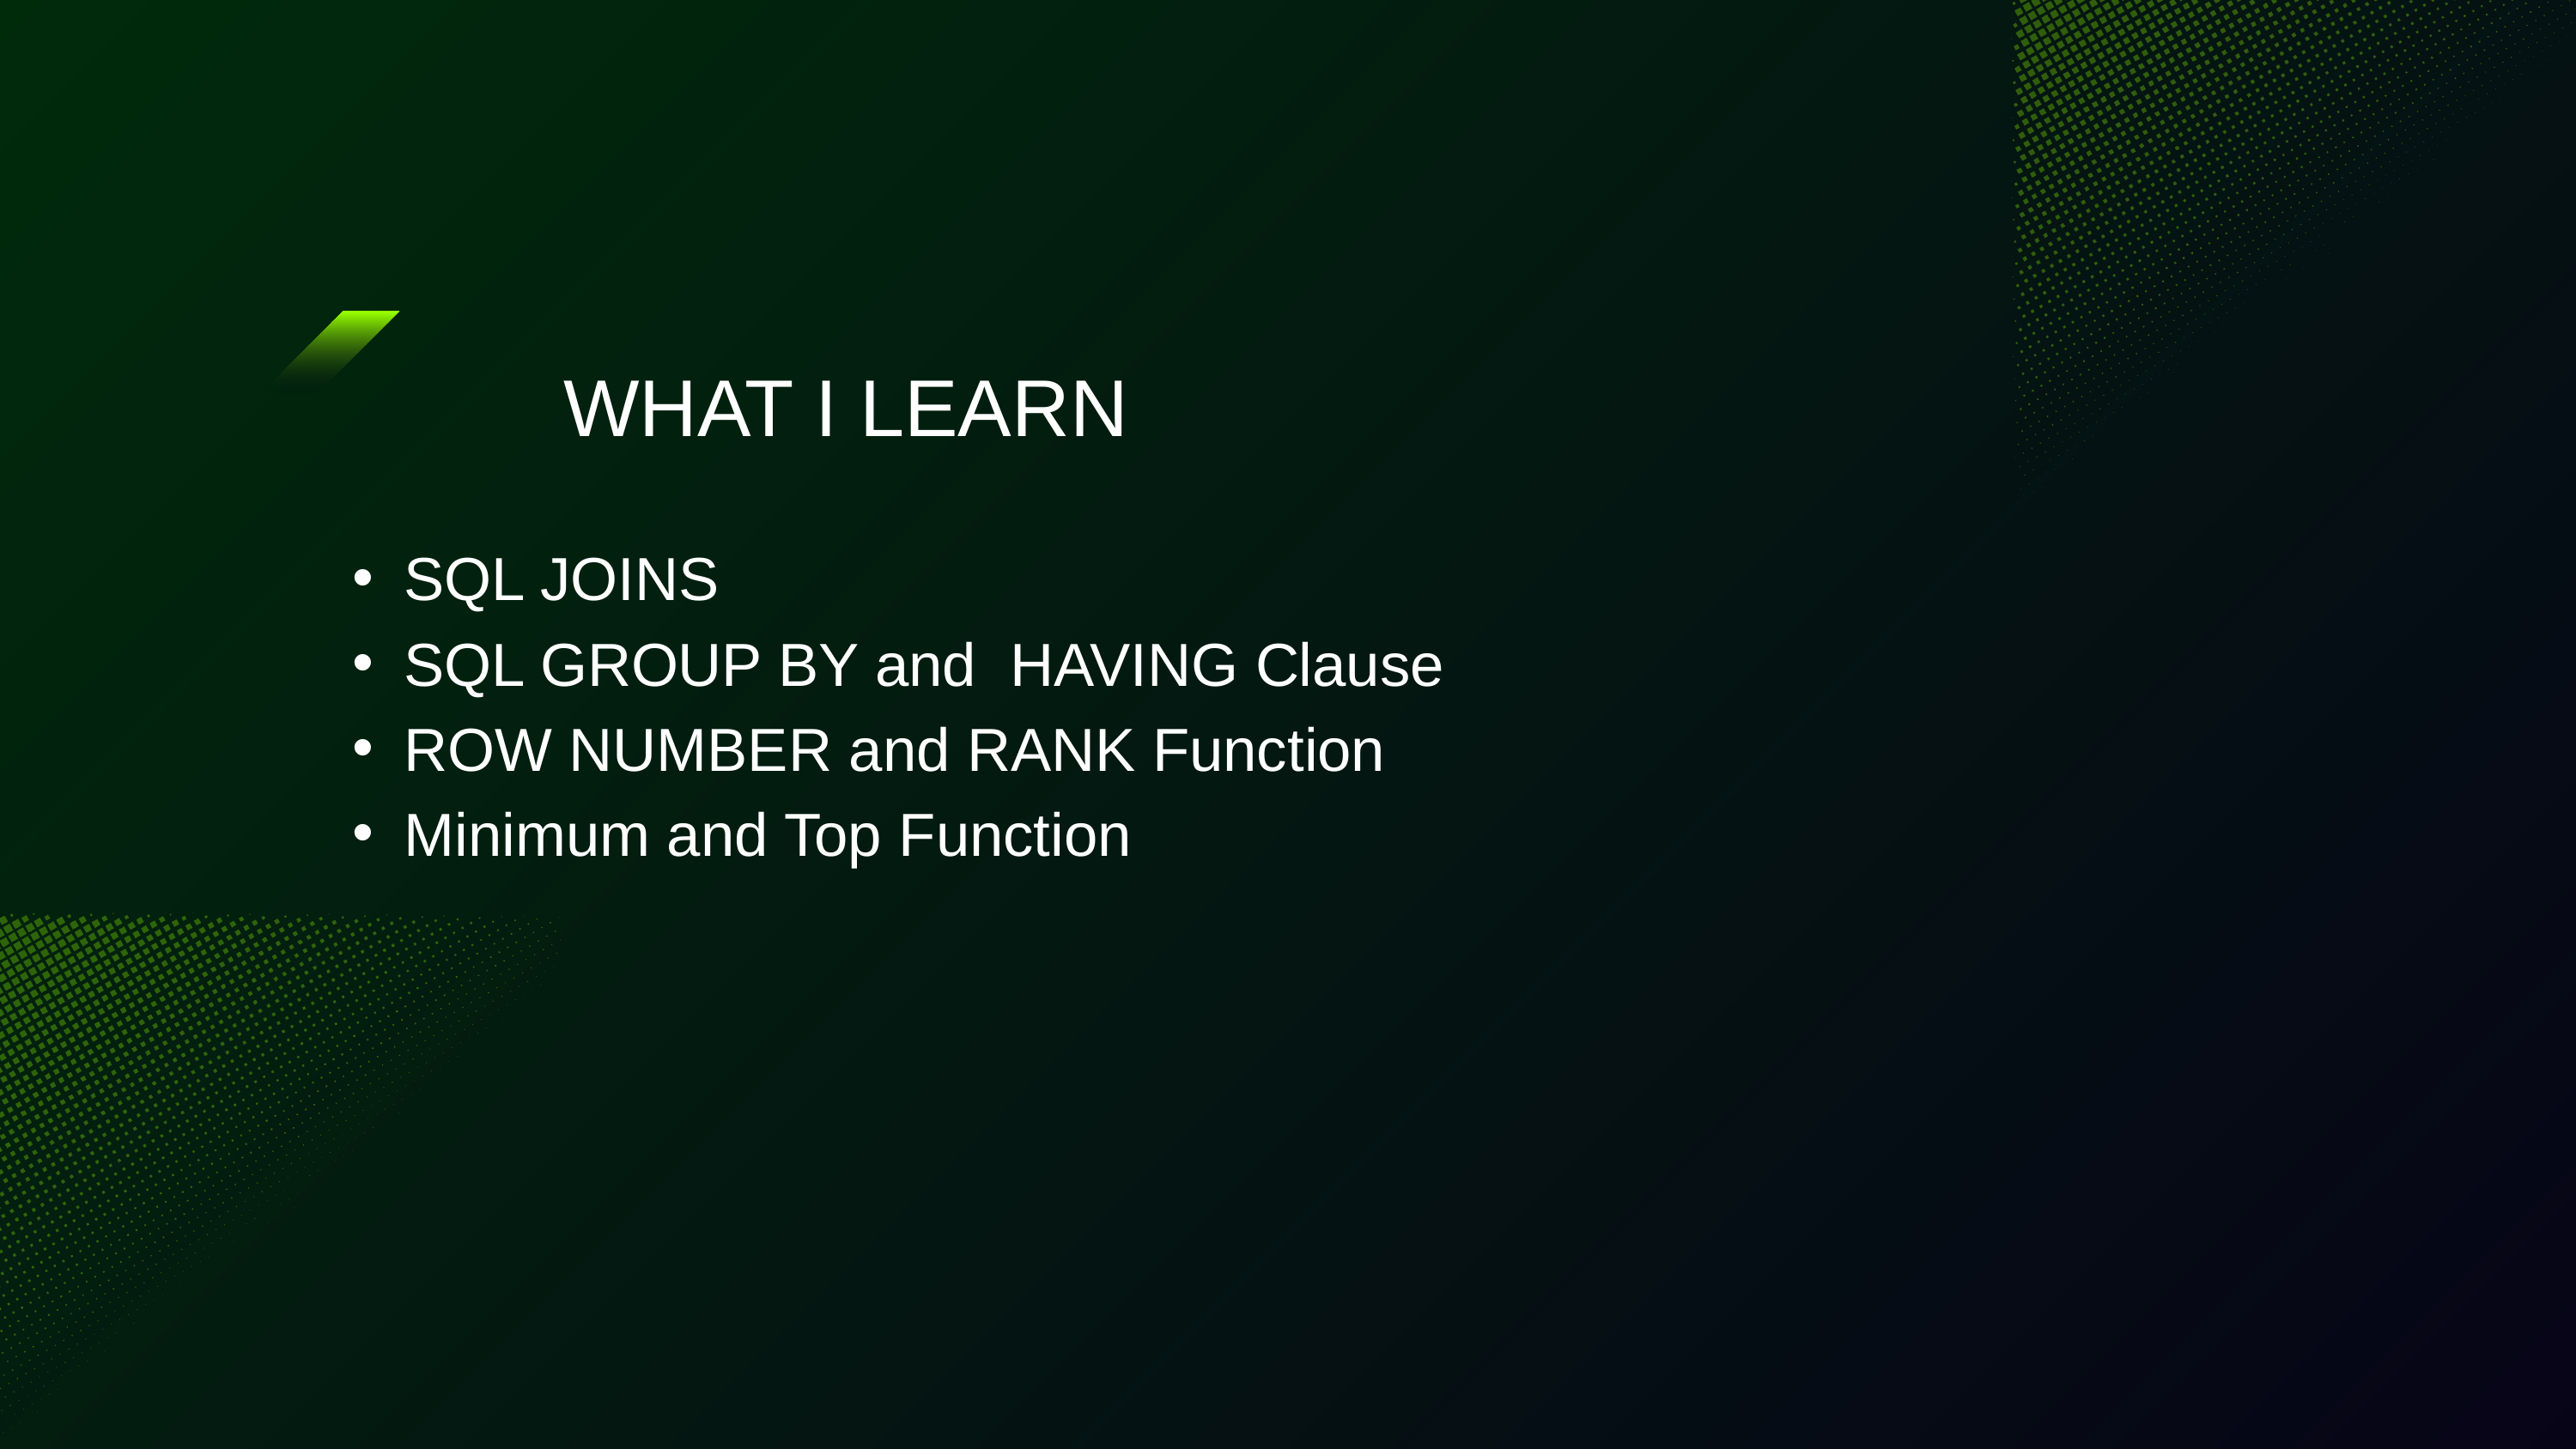

WHAT I LEARN
SQL JOINS
SQL GROUP BY and  HAVING Clause
ROW NUMBER and RANK Function
Minimum and Top Function